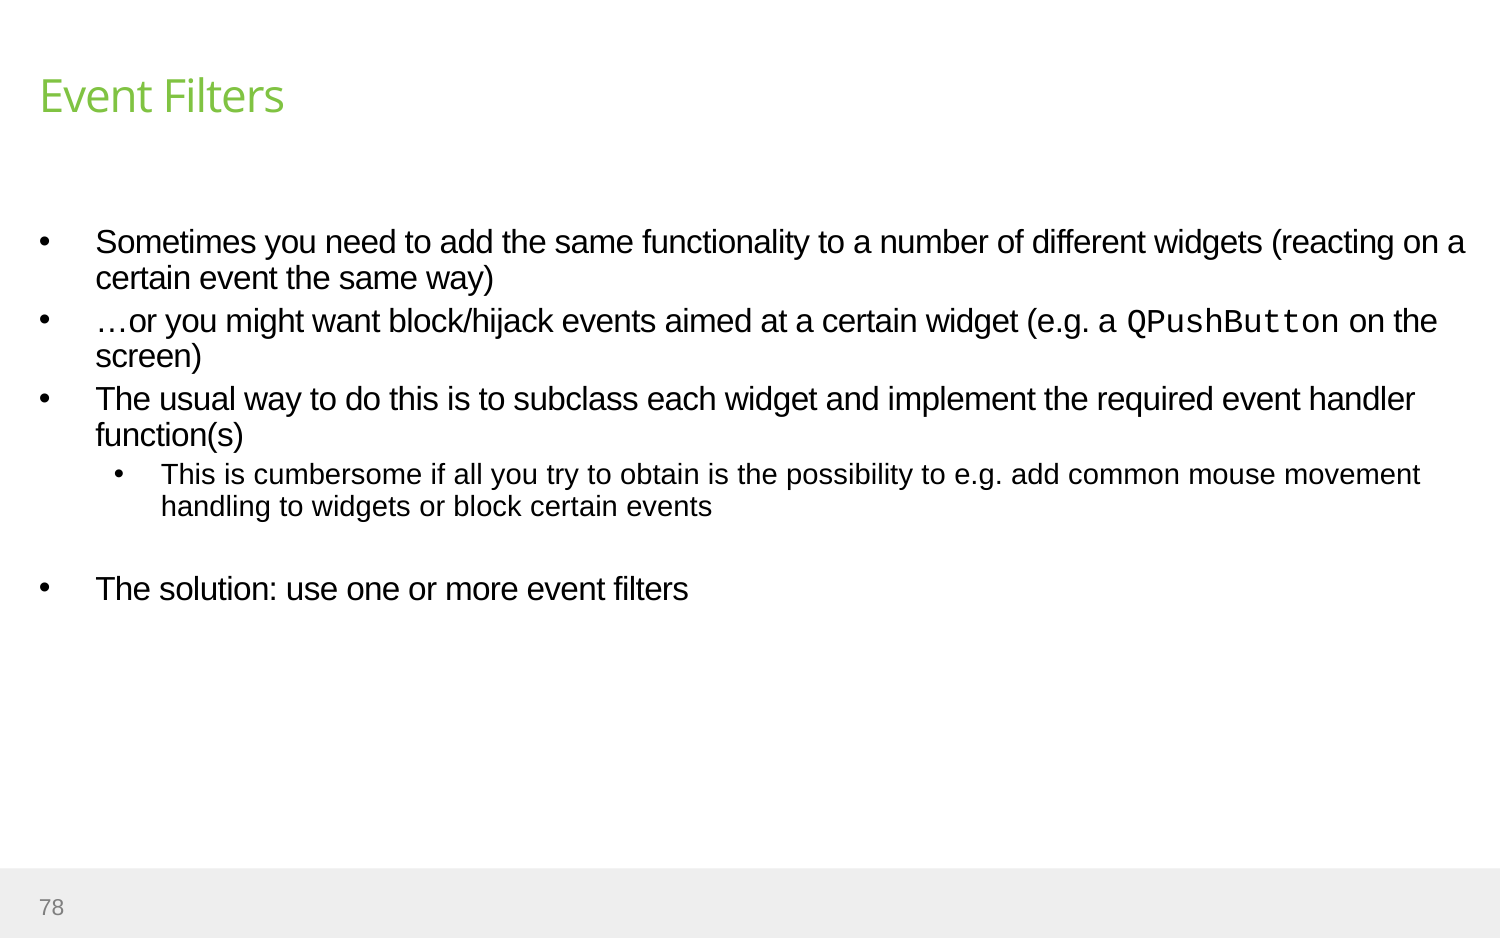

# Event Filters
Sometimes you need to add the same functionality to a number of different widgets (reacting on a certain event the same way)
…or you might want block/hijack events aimed at a certain widget (e.g. a QPushButton on the screen)
The usual way to do this is to subclass each widget and implement the required event handler function(s)
This is cumbersome if all you try to obtain is the possibility to e.g. add common mouse movement handling to widgets or block certain events

The solution: use one or more event filters

78